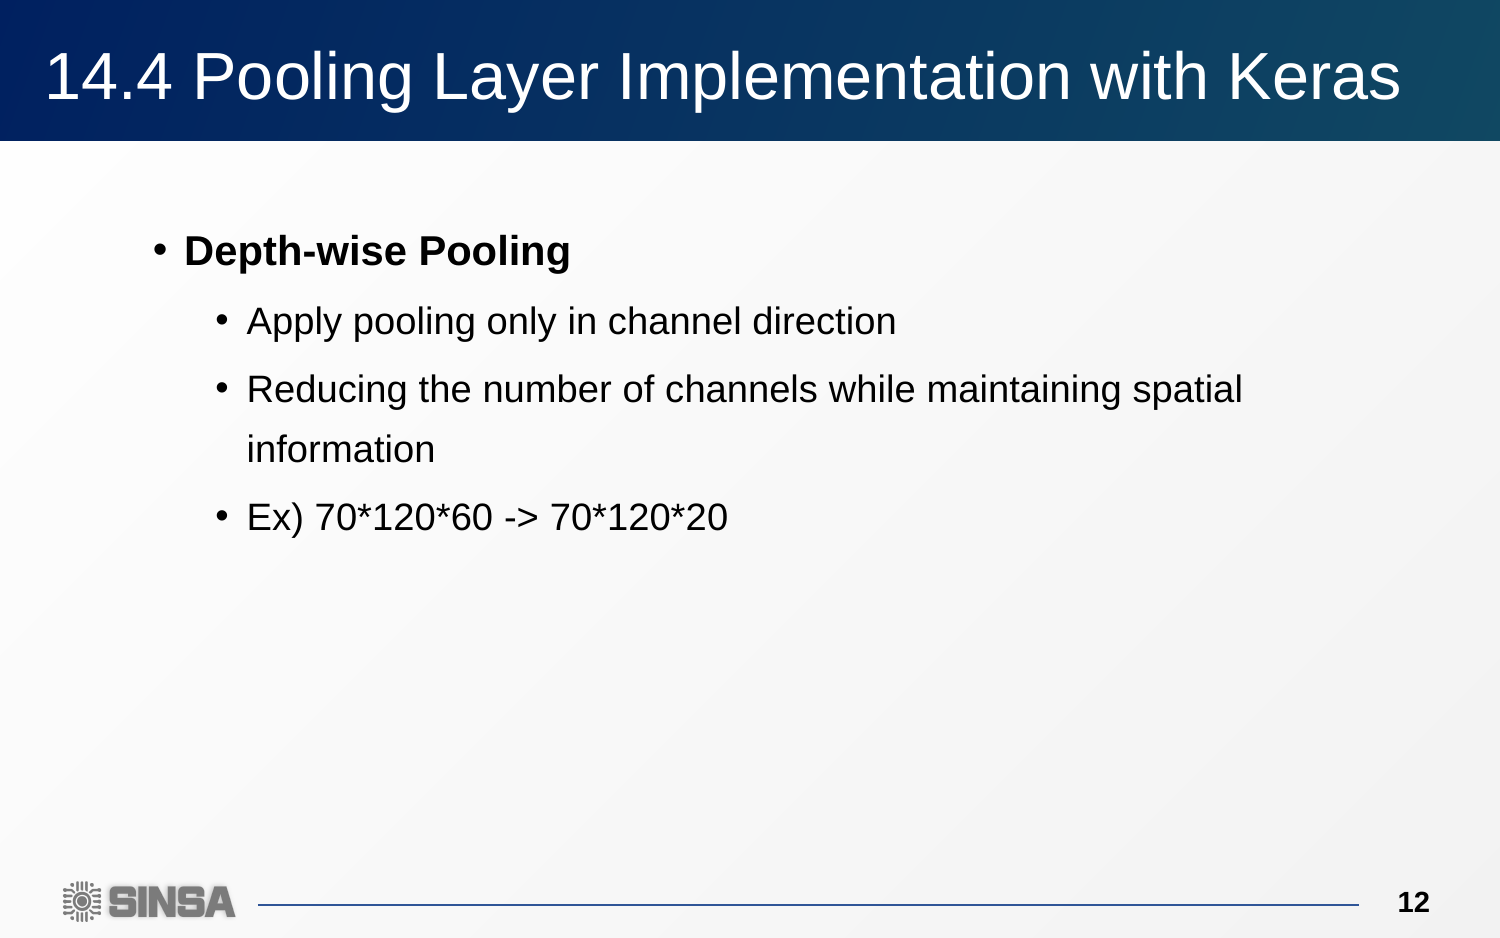

# 14.4 Pooling Layer Implementation with Keras
Depth-wise Pooling
Apply pooling only in channel direction
Reducing the number of channels while maintaining spatial information
Ex) 70*120*60 -> 70*120*20

12